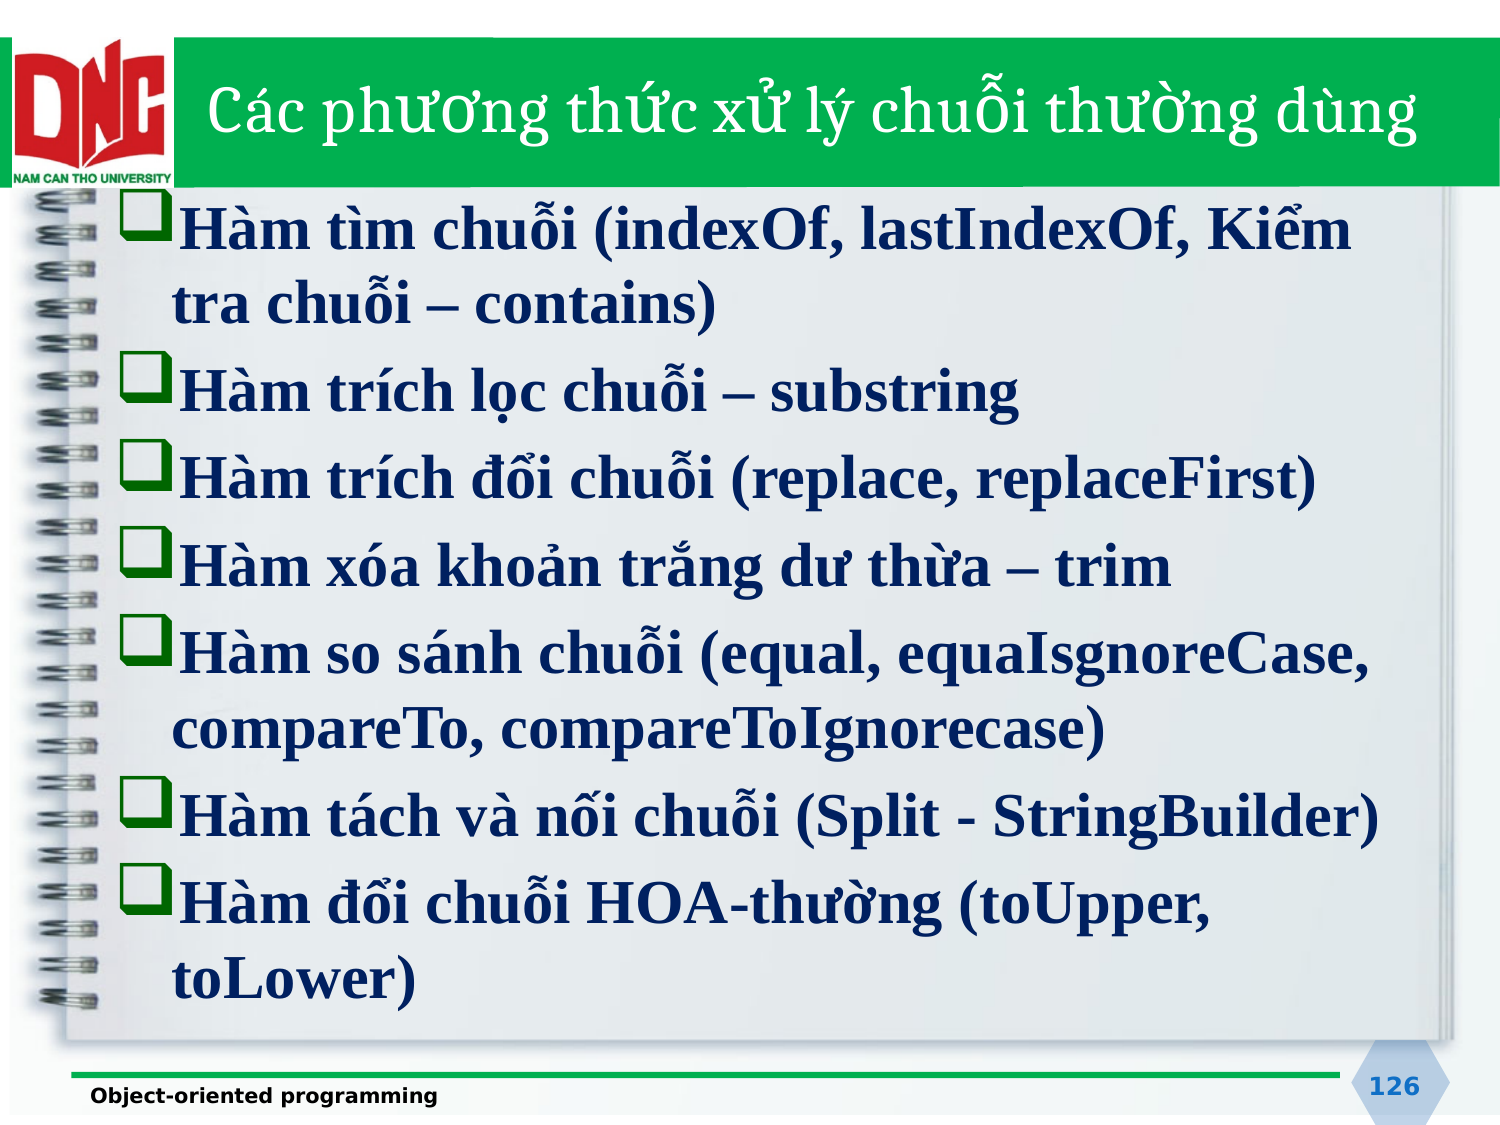

# Các phương thức xử lý chuỗi thường dùng
Hàm tìm chuỗi (indexOf, lastIndexOf, Kiểm tra chuỗi – contains)
Hàm trích lọc chuỗi – substring
Hàm trích đổi chuỗi (replace, replaceFirst)
Hàm xóa khoản trắng dư thừa – trim
Hàm so sánh chuỗi (equal, equaIsgnoreCase, compareTo, compareToIgnorecase)
Hàm tách và nối chuỗi (Split - StringBuilder)
Hàm đổi chuỗi HOA-thường (toUpper, toLower)

126
Object-oriented programming